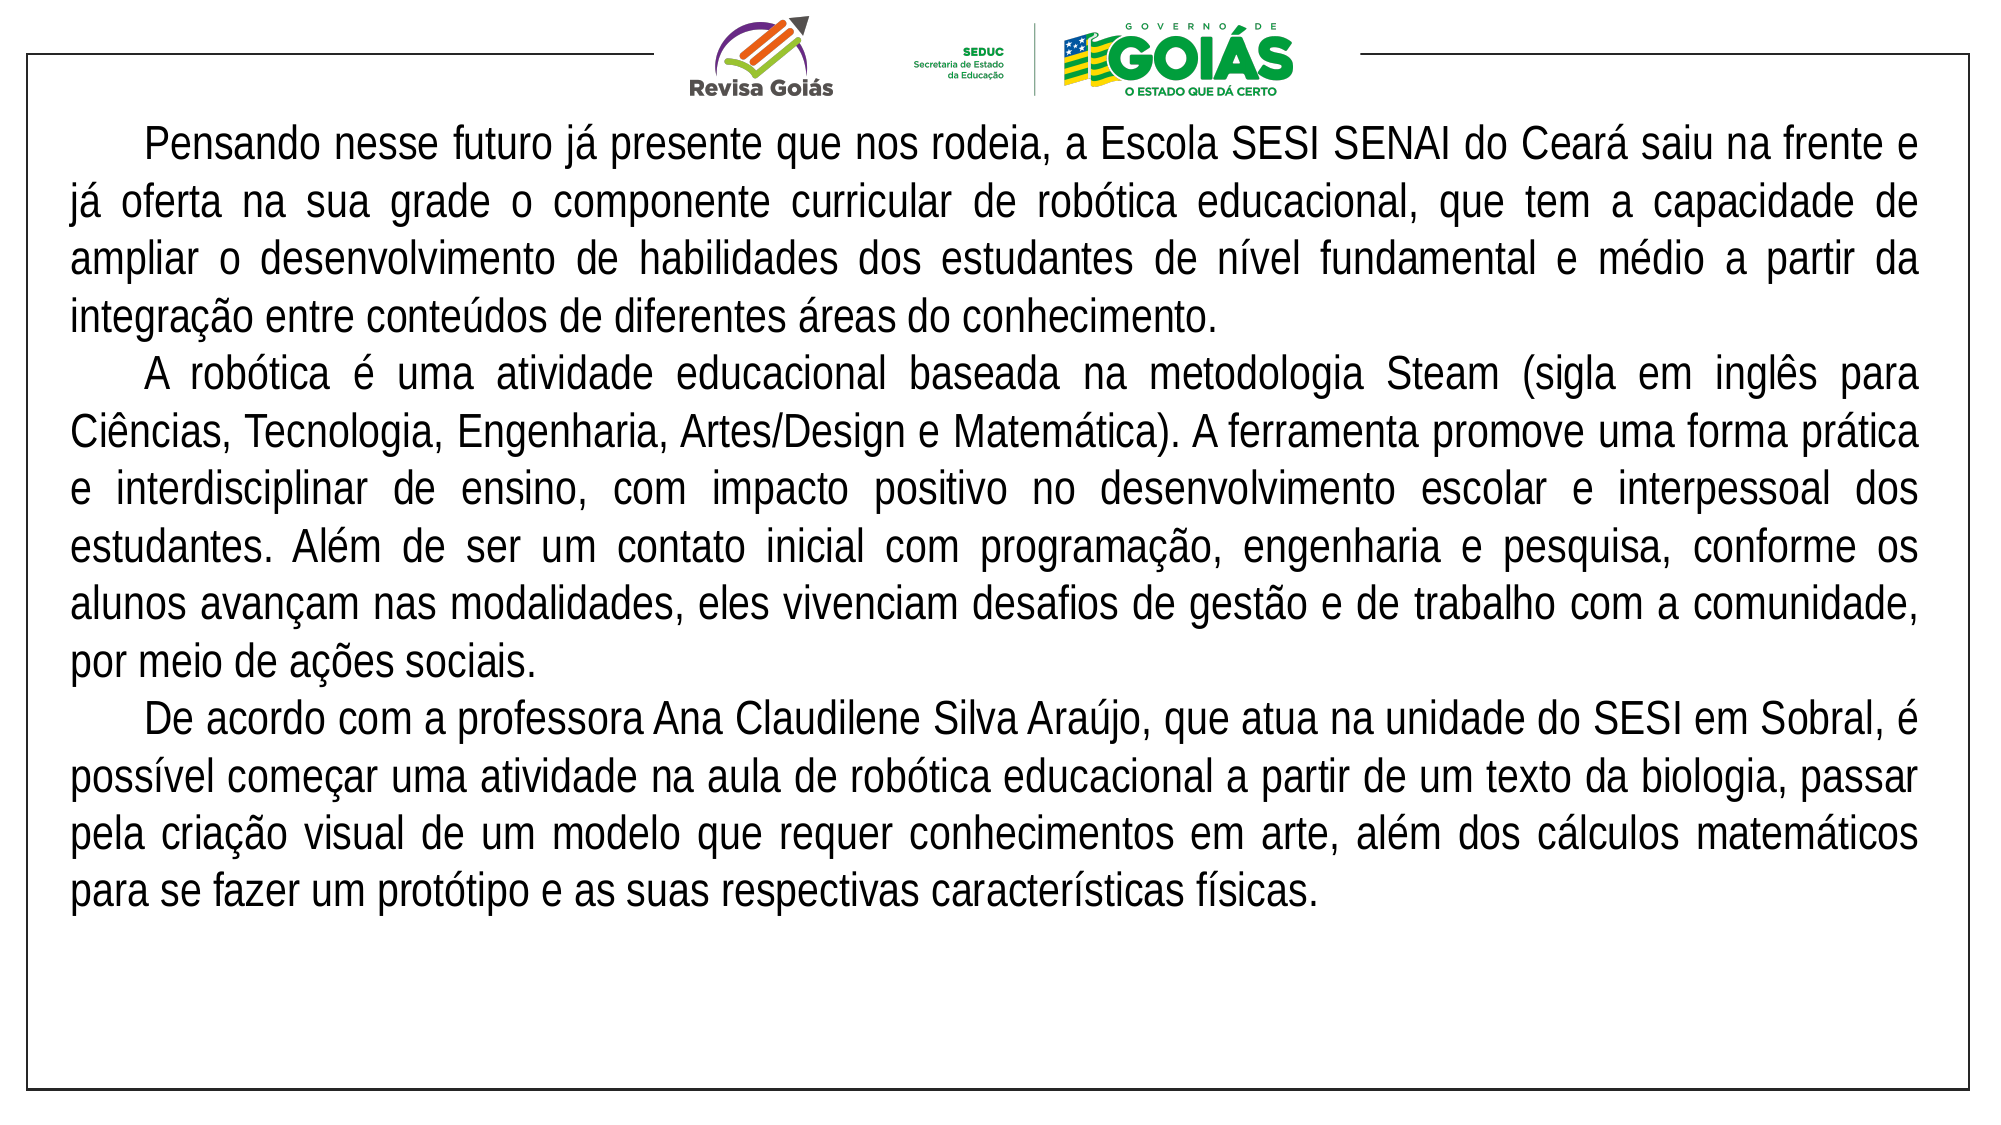

Pensando nesse futuro já presente que nos rodeia, a Escola SESI SENAI do Ceará saiu na frente e já oferta na sua grade o componente curricular de robótica educacional, que tem a capacidade de ampliar o desenvolvimento de habilidades dos estudantes de nível fundamental e médio a partir da integração entre conteúdos de diferentes áreas do conhecimento.
A robótica é uma atividade educacional baseada na metodologia Steam (sigla em inglês para Ciências, Tecnologia, Engenharia, Artes/Design e Matemática). A ferramenta promove uma forma prática e interdisciplinar de ensino, com impacto positivo no desenvolvimento escolar e interpessoal dos estudantes. Além de ser um contato inicial com programação, engenharia e pesquisa, conforme os alunos avançam nas modalidades, eles vivenciam desafios de gestão e de trabalho com a comunidade, por meio de ações sociais.
De acordo com a professora Ana Claudilene Silva Araújo, que atua na unidade do SESI em Sobral, é possível começar uma atividade na aula de robótica educacional a partir de um texto da biologia, passar pela criação visual de um modelo que requer conhecimentos em arte, além dos cálculos matemáticos para se fazer um protótipo e as suas respectivas características físicas.